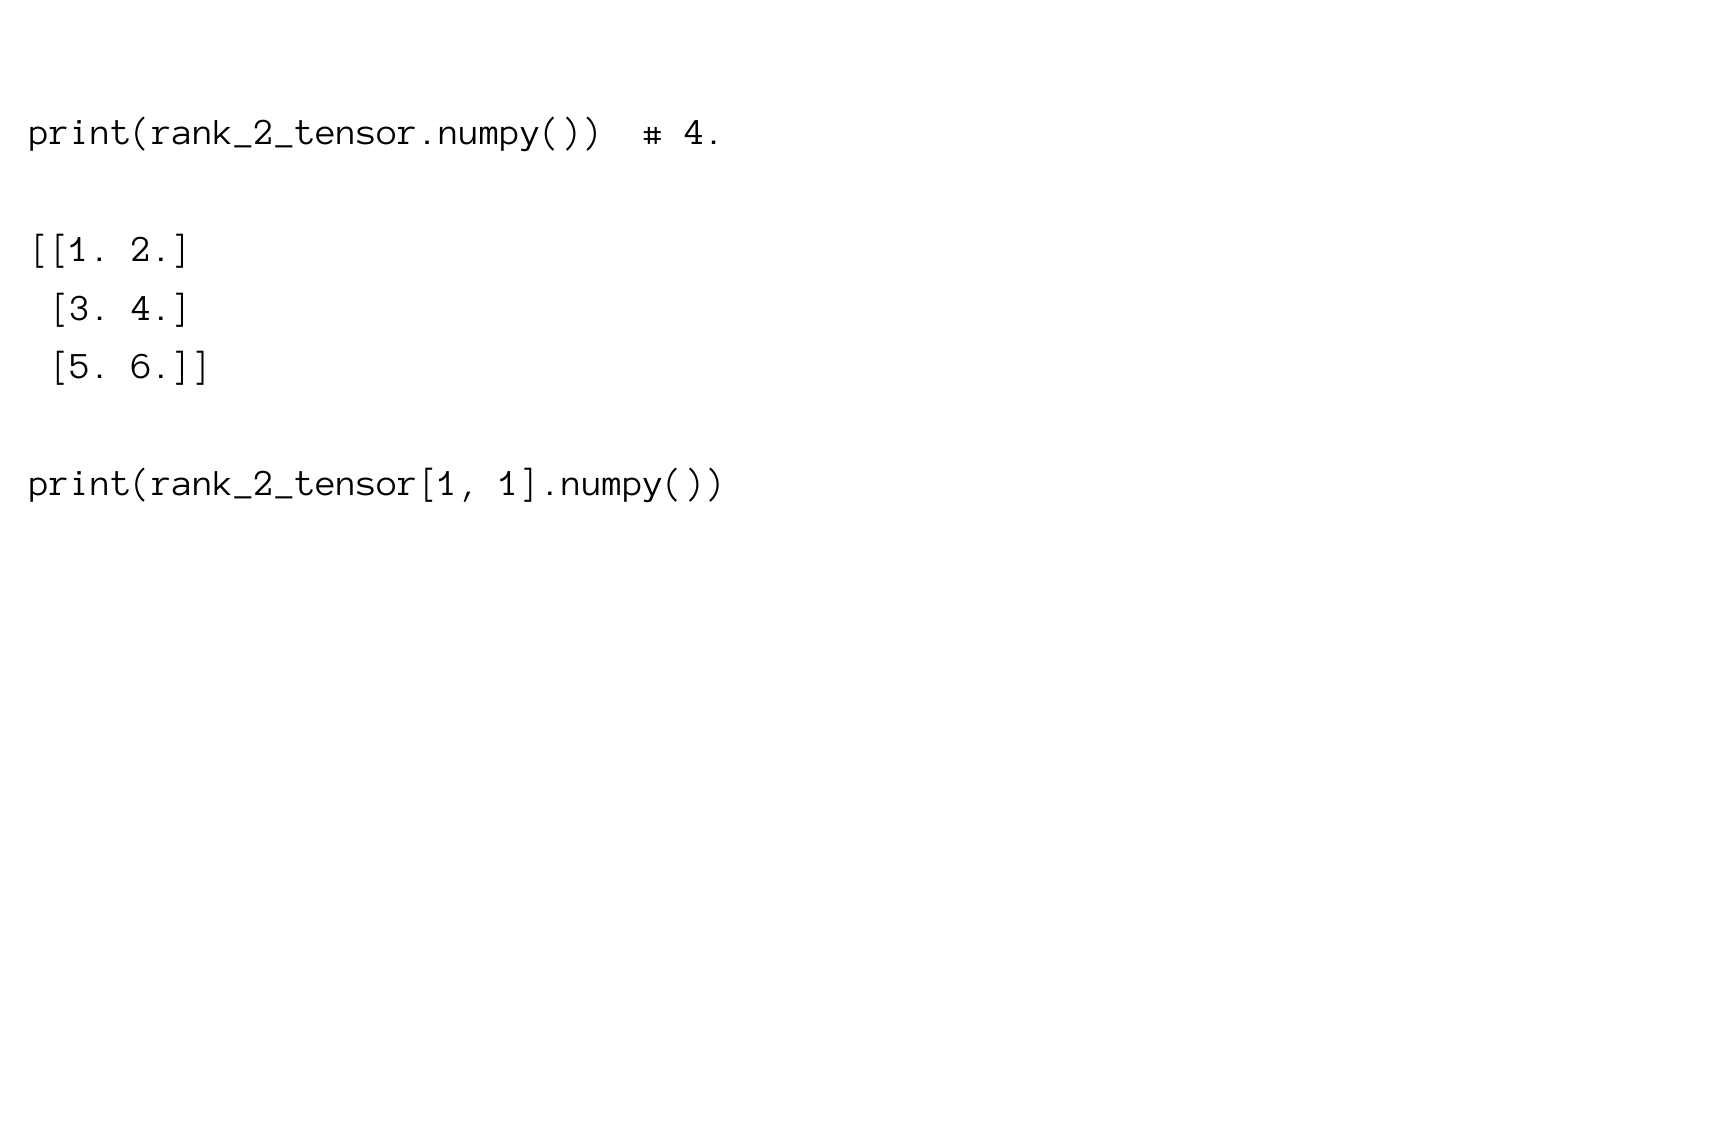

print(rank_2_tensor.numpy())  # 4.

[[1. 2.]
 [3. 4.]
 [5. 6.]]

print(rank_2_tensor[1, 1].numpy())